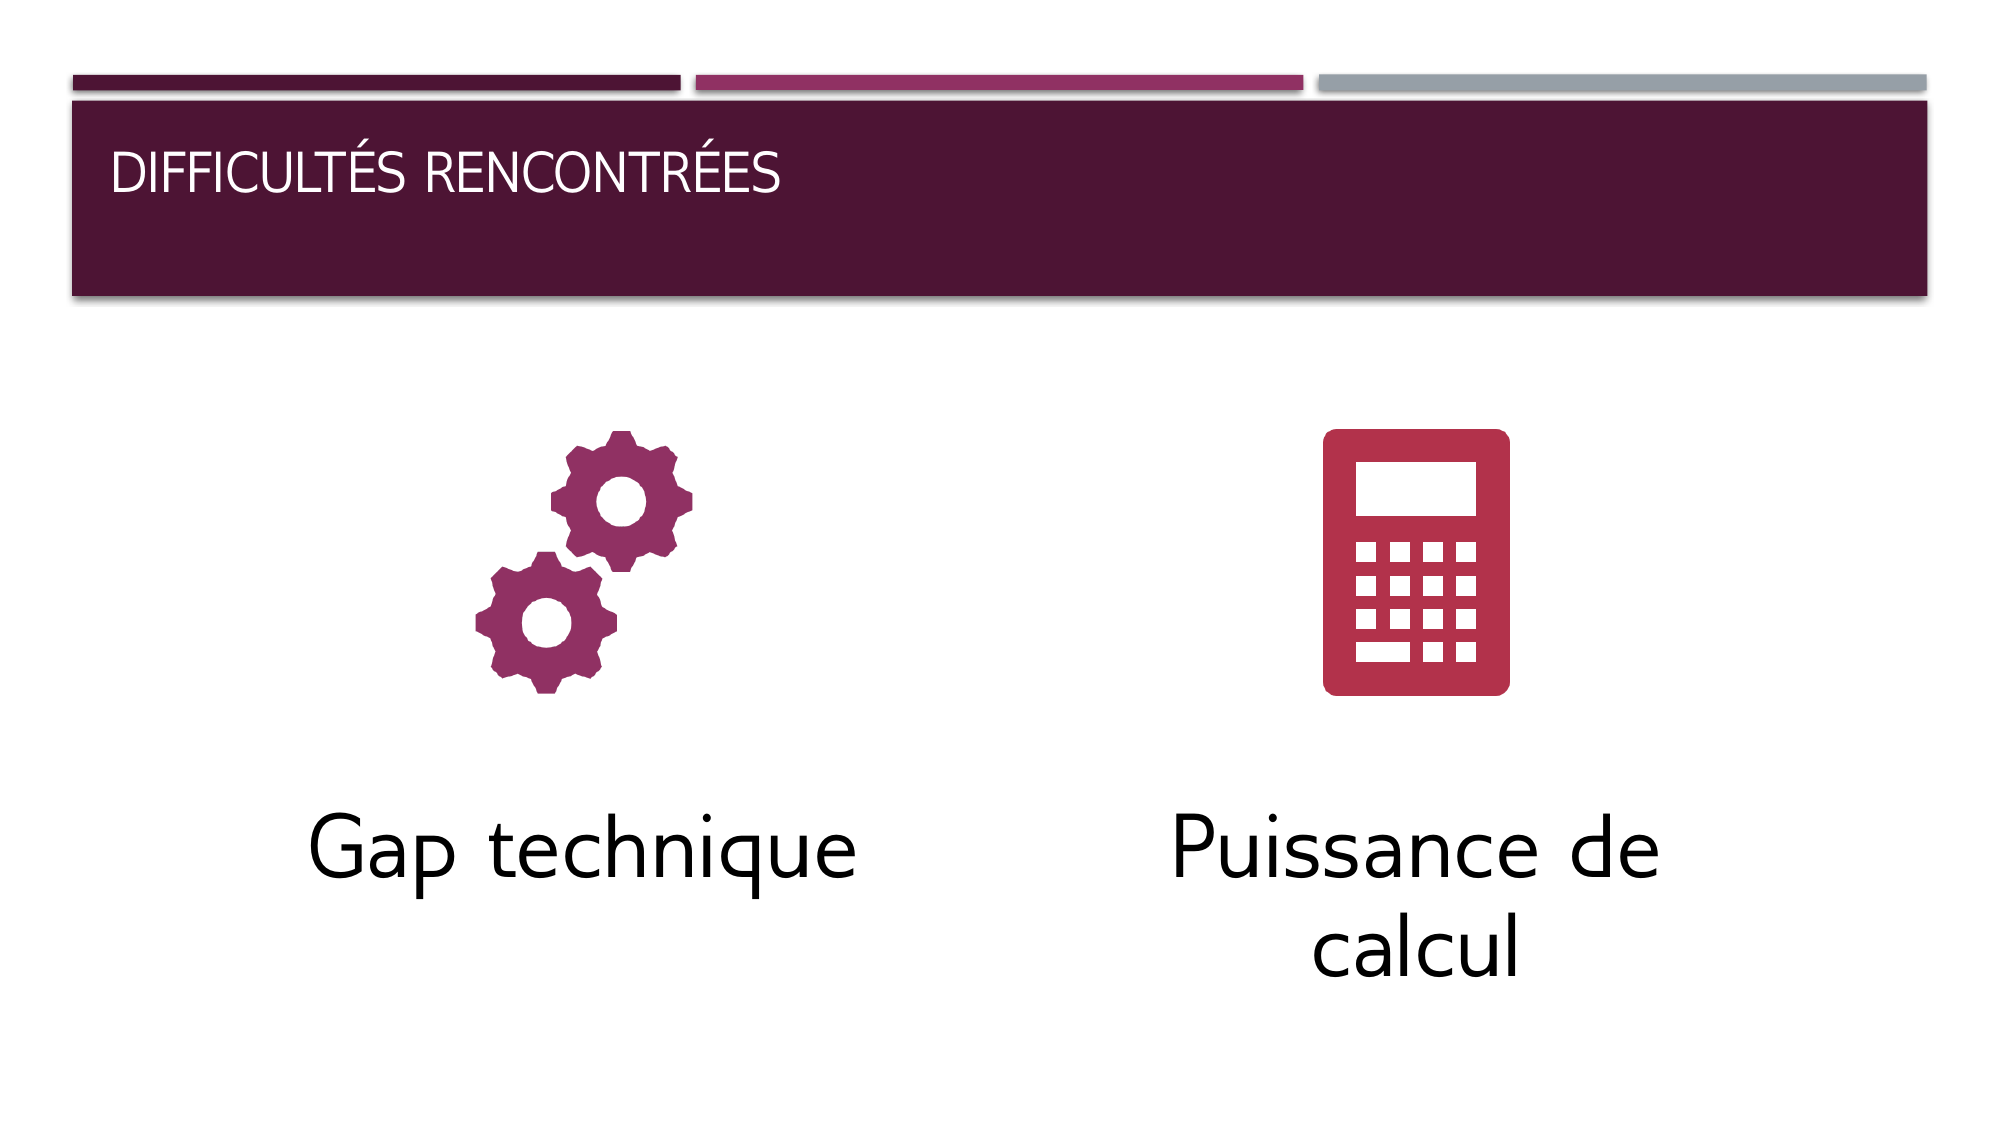

# Difficultés rencontrées

Gap technique
Puissance de calcul